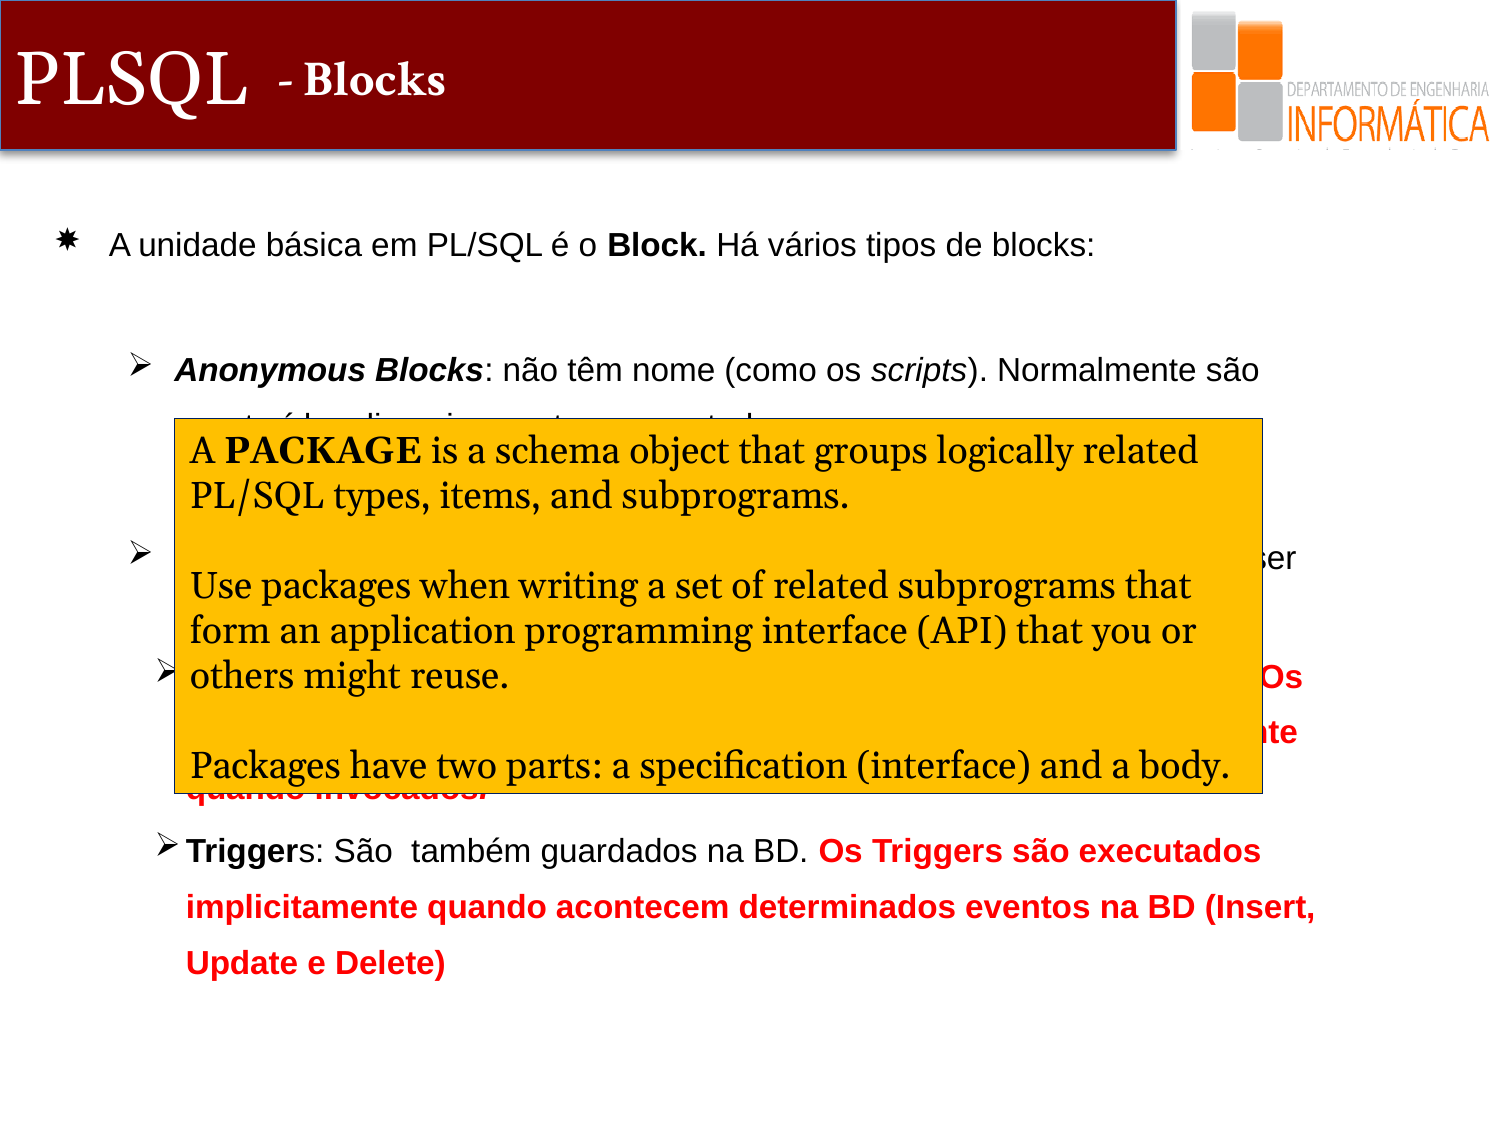

# - Blocks
A unidade básica em PL/SQL é o Block. Há vários tipos de blocks:

Anonymous Blocks: não têm nome (como os scripts). Normalmente são construídos dinamicamente e executados apenas uma vez.

Named Blocks: semelhantes aos anónimos mas com um nome; podem ser invocados e reutilizados.
Subprogramas. São procedures e functions que são guardados na BD. Os subprogramas (procedure ou function) são executados explicitamente quando invocados.
Triggers: São  também guardados na BD. Os Triggers são executados implicitamente quando acontecem determinados eventos na BD (Insert, Update e Delete)
A PACKAGE is a schema object that groups logically related PL/SQL types, items, and subprograms.

Use packages when writing a set of related subprograms that form an application programming interface (API) that you or others might reuse.

Packages have two parts: a specification (interface) and a body.